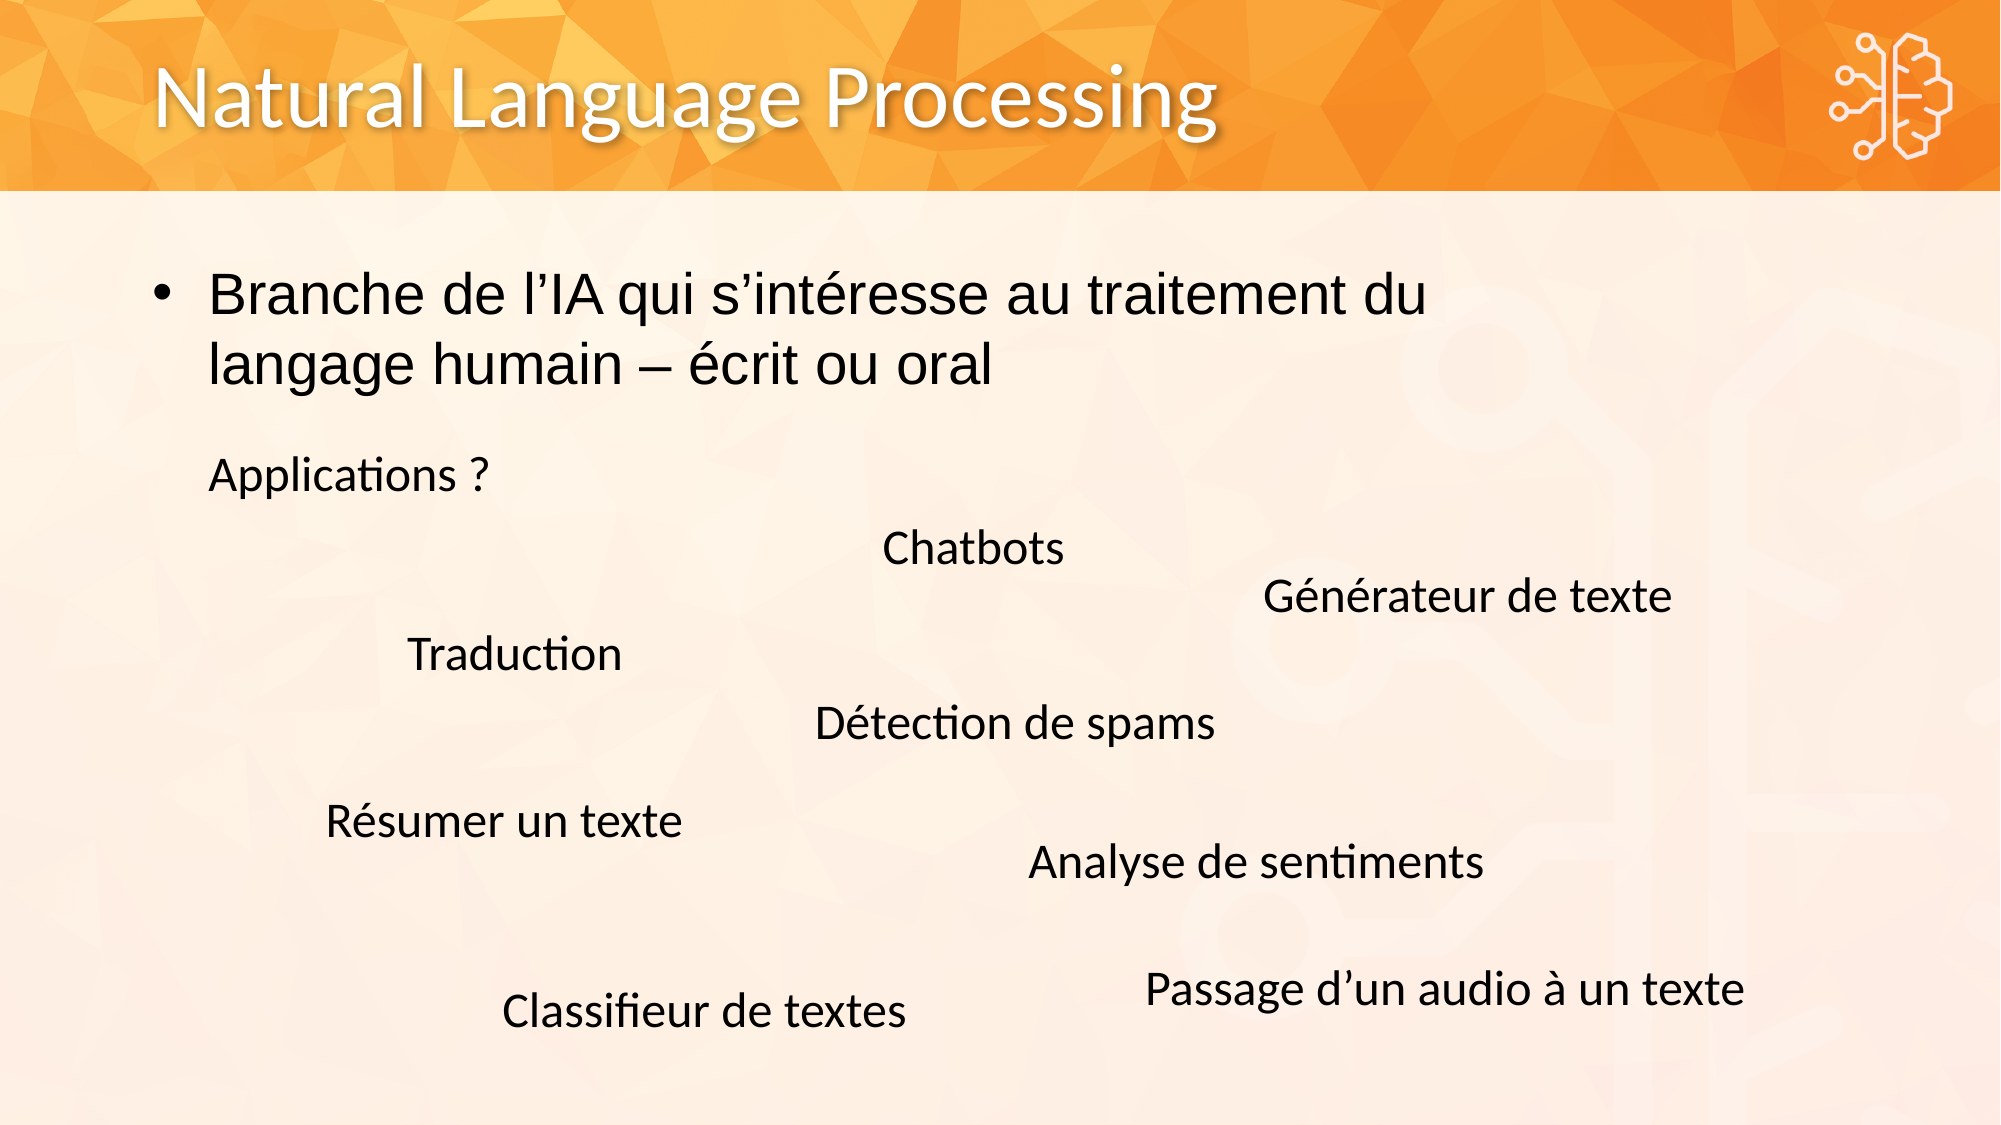

# Natural Language Processing
Branche de l’IA qui s’intéresse au traitement du langage humain – écrit ou oral
Applications ?
Chatbots
Générateur de texte
Traduction
Détection de spams
Résumer un texte
Analyse de sentiments
Passage d’un audio à un texte
Classifieur de textes